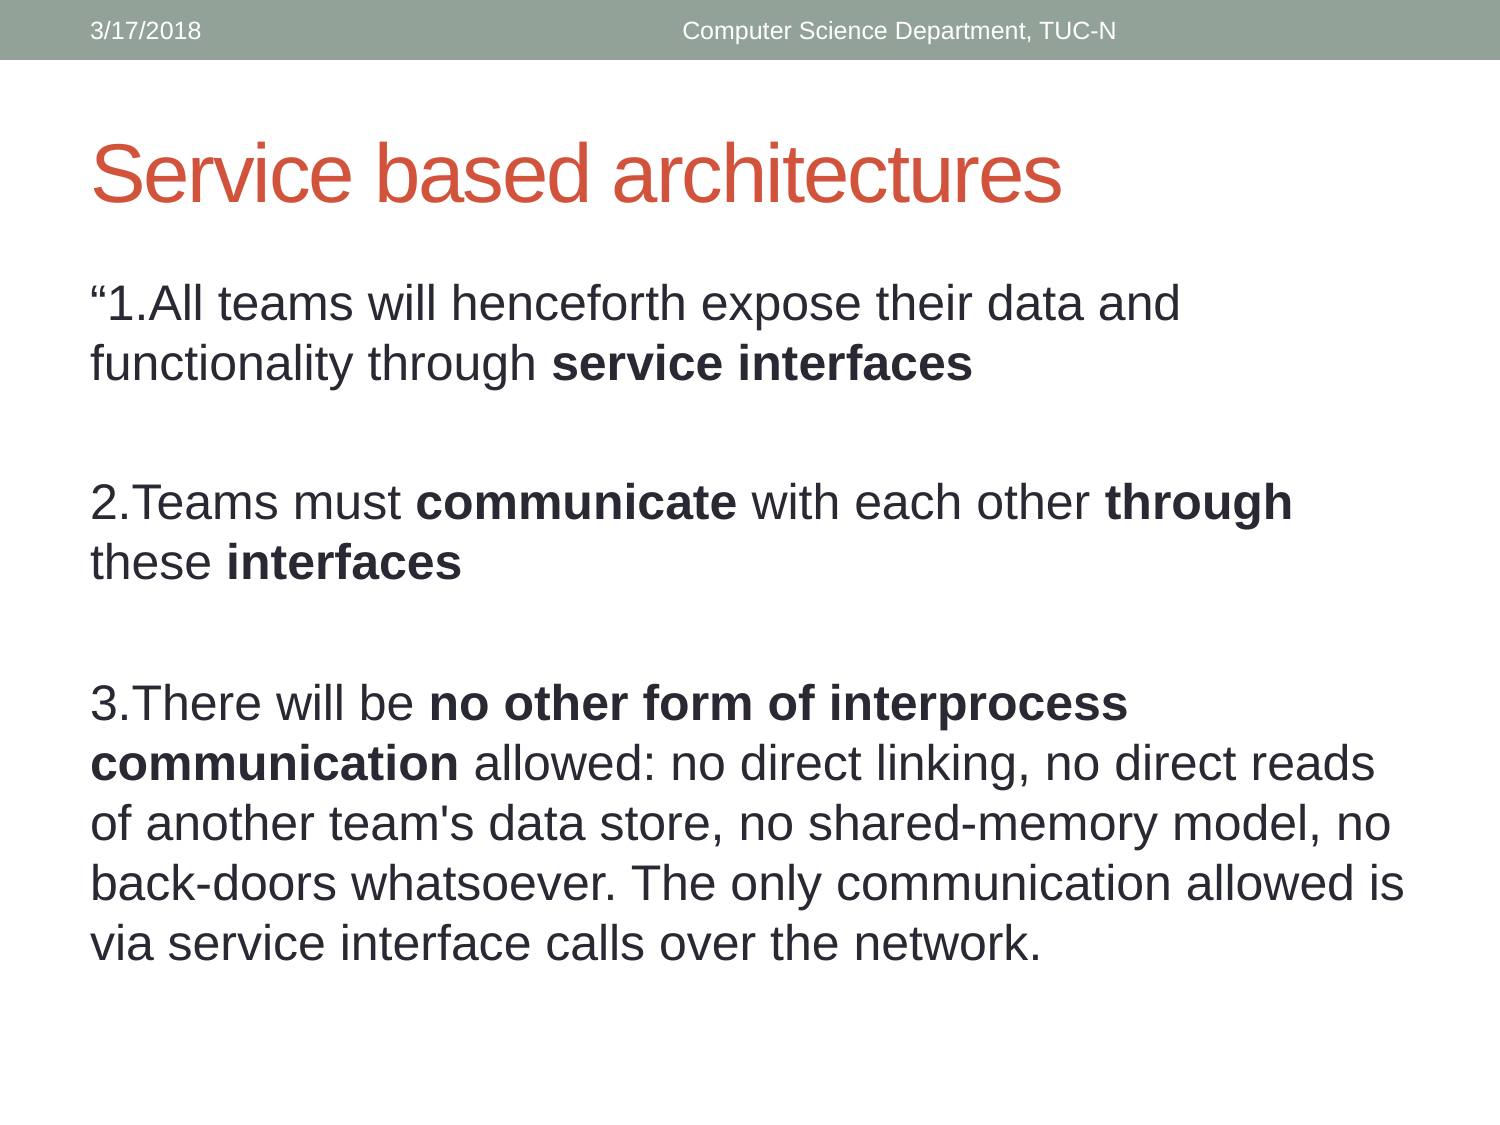

3/17/2018
Computer Science Department, TUC-N
# Service based architectures
“1.All teams will henceforth expose their data and functionality through service interfaces

2.Teams must communicate with each other through these interfaces

3.There will be no other form of interprocess communication allowed: no direct linking, no direct reads of another team's data store, no shared-memory model, no back-doors whatsoever. The only communication allowed is via service interface calls over the network.